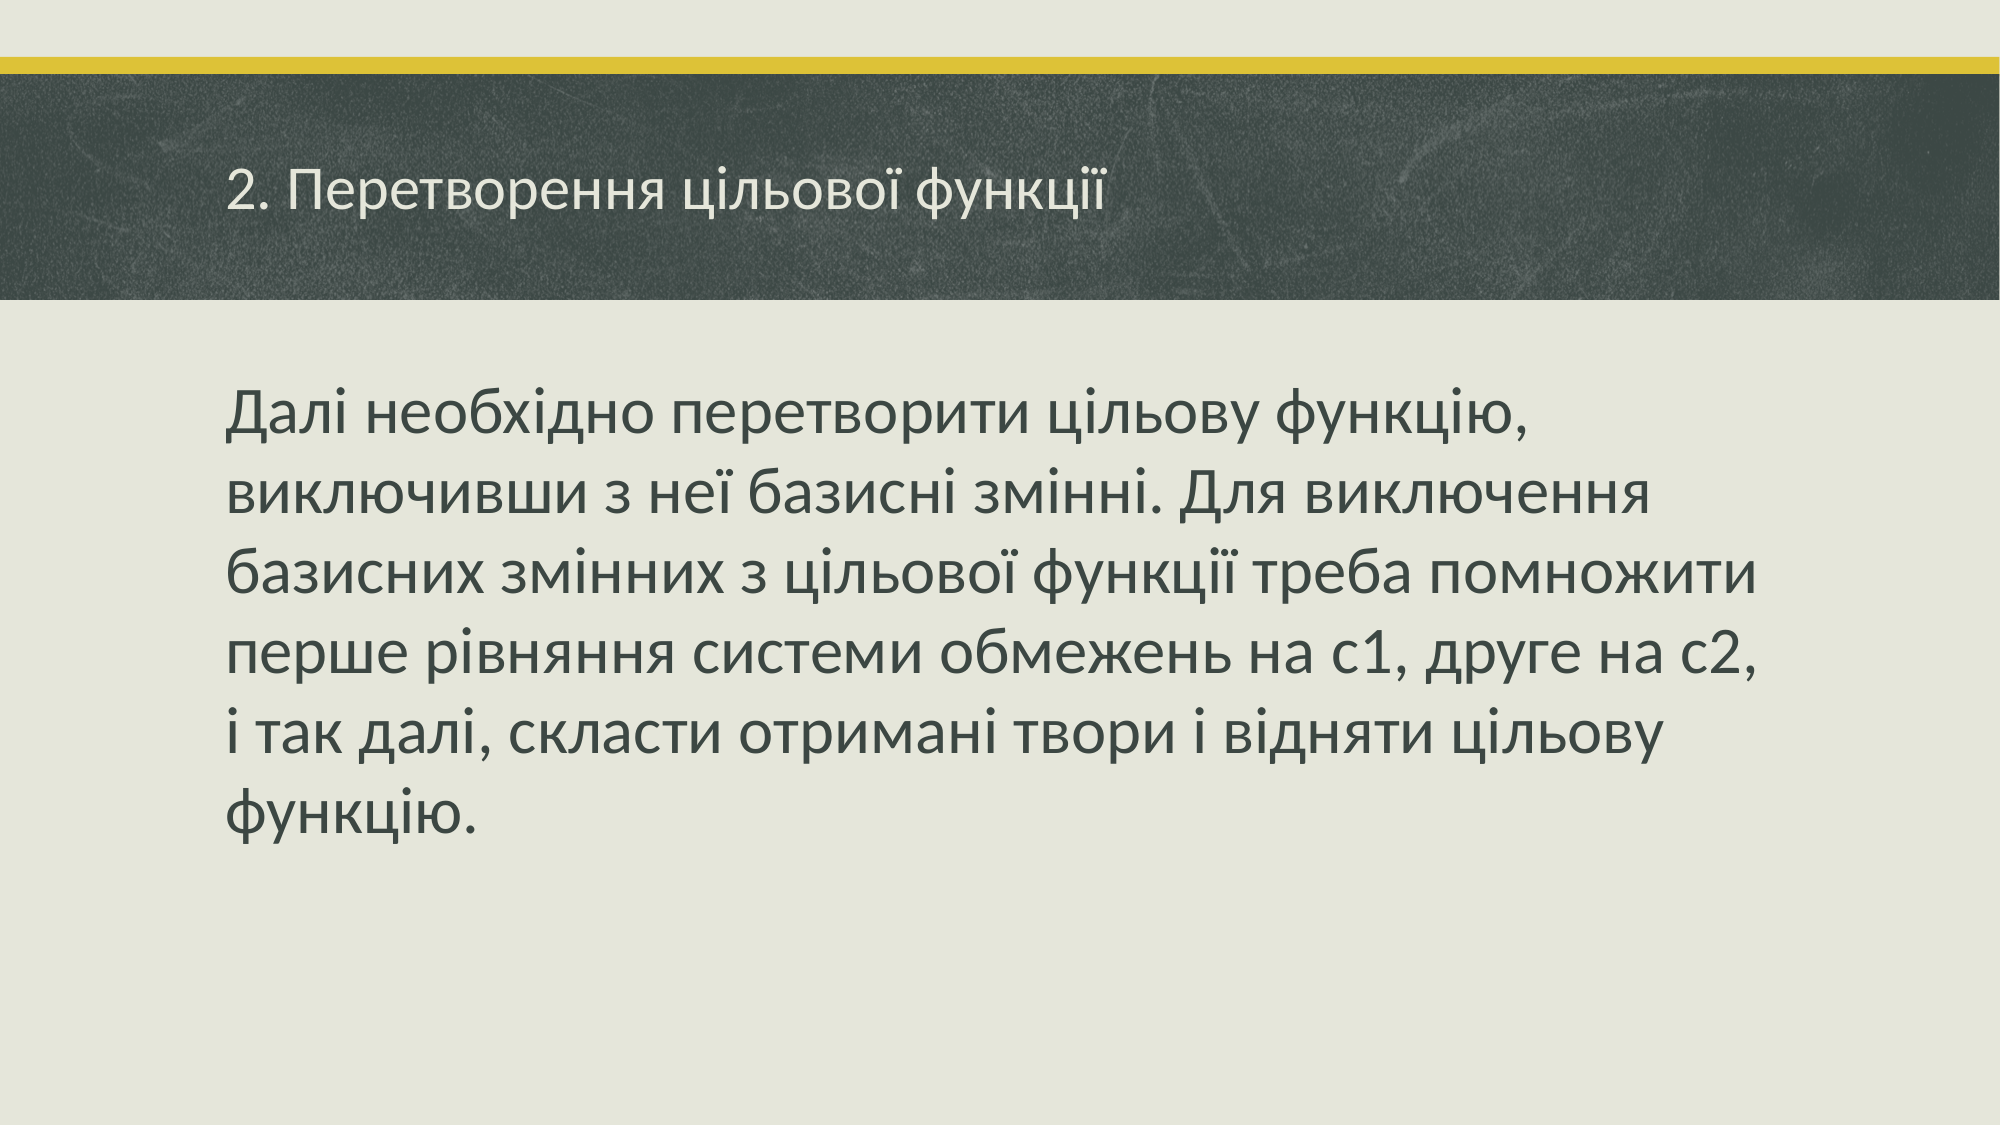

# 2. Перетворення цільової функції
Далі необхідно перетворити цільову функцію, виключивши з неї базисні змінні. Для виключення базисних змінних з цільової функції треба помножити перше рівняння системи обмежень на c1, друге на c2, і так далі, скласти отримані твори і відняти цільову функцію.